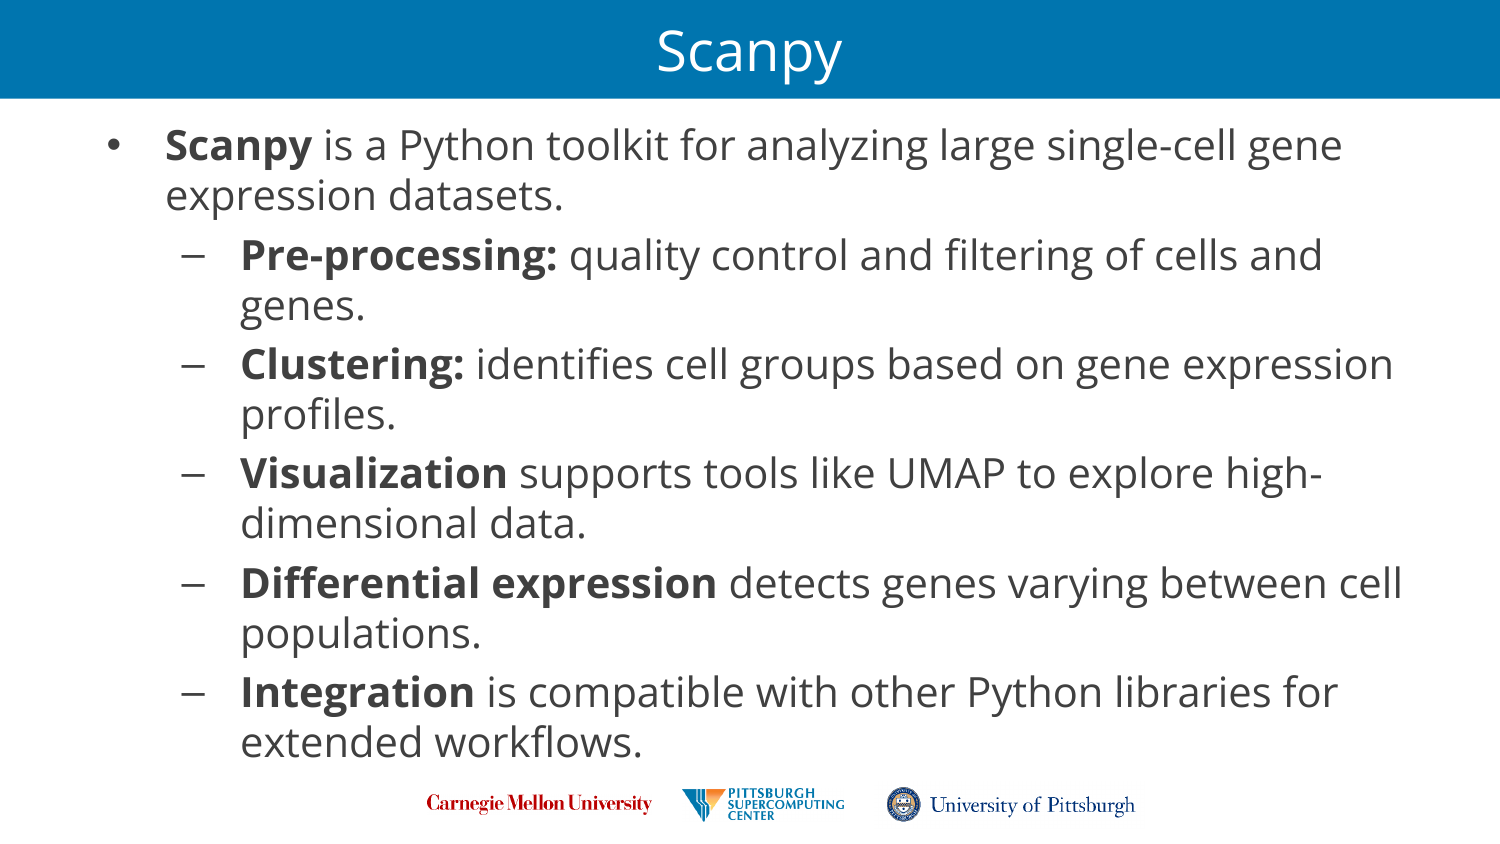

# Scanpy
Scanpy is a Python toolkit for analyzing large single-cell gene expression datasets.
Pre-processing: quality control and filtering of cells and genes.
Clustering: identifies cell groups based on gene expression profiles.
Visualization supports tools like UMAP to explore high-dimensional data.
Differential expression detects genes varying between cell populations.
Integration is compatible with other Python libraries for extended workflows.